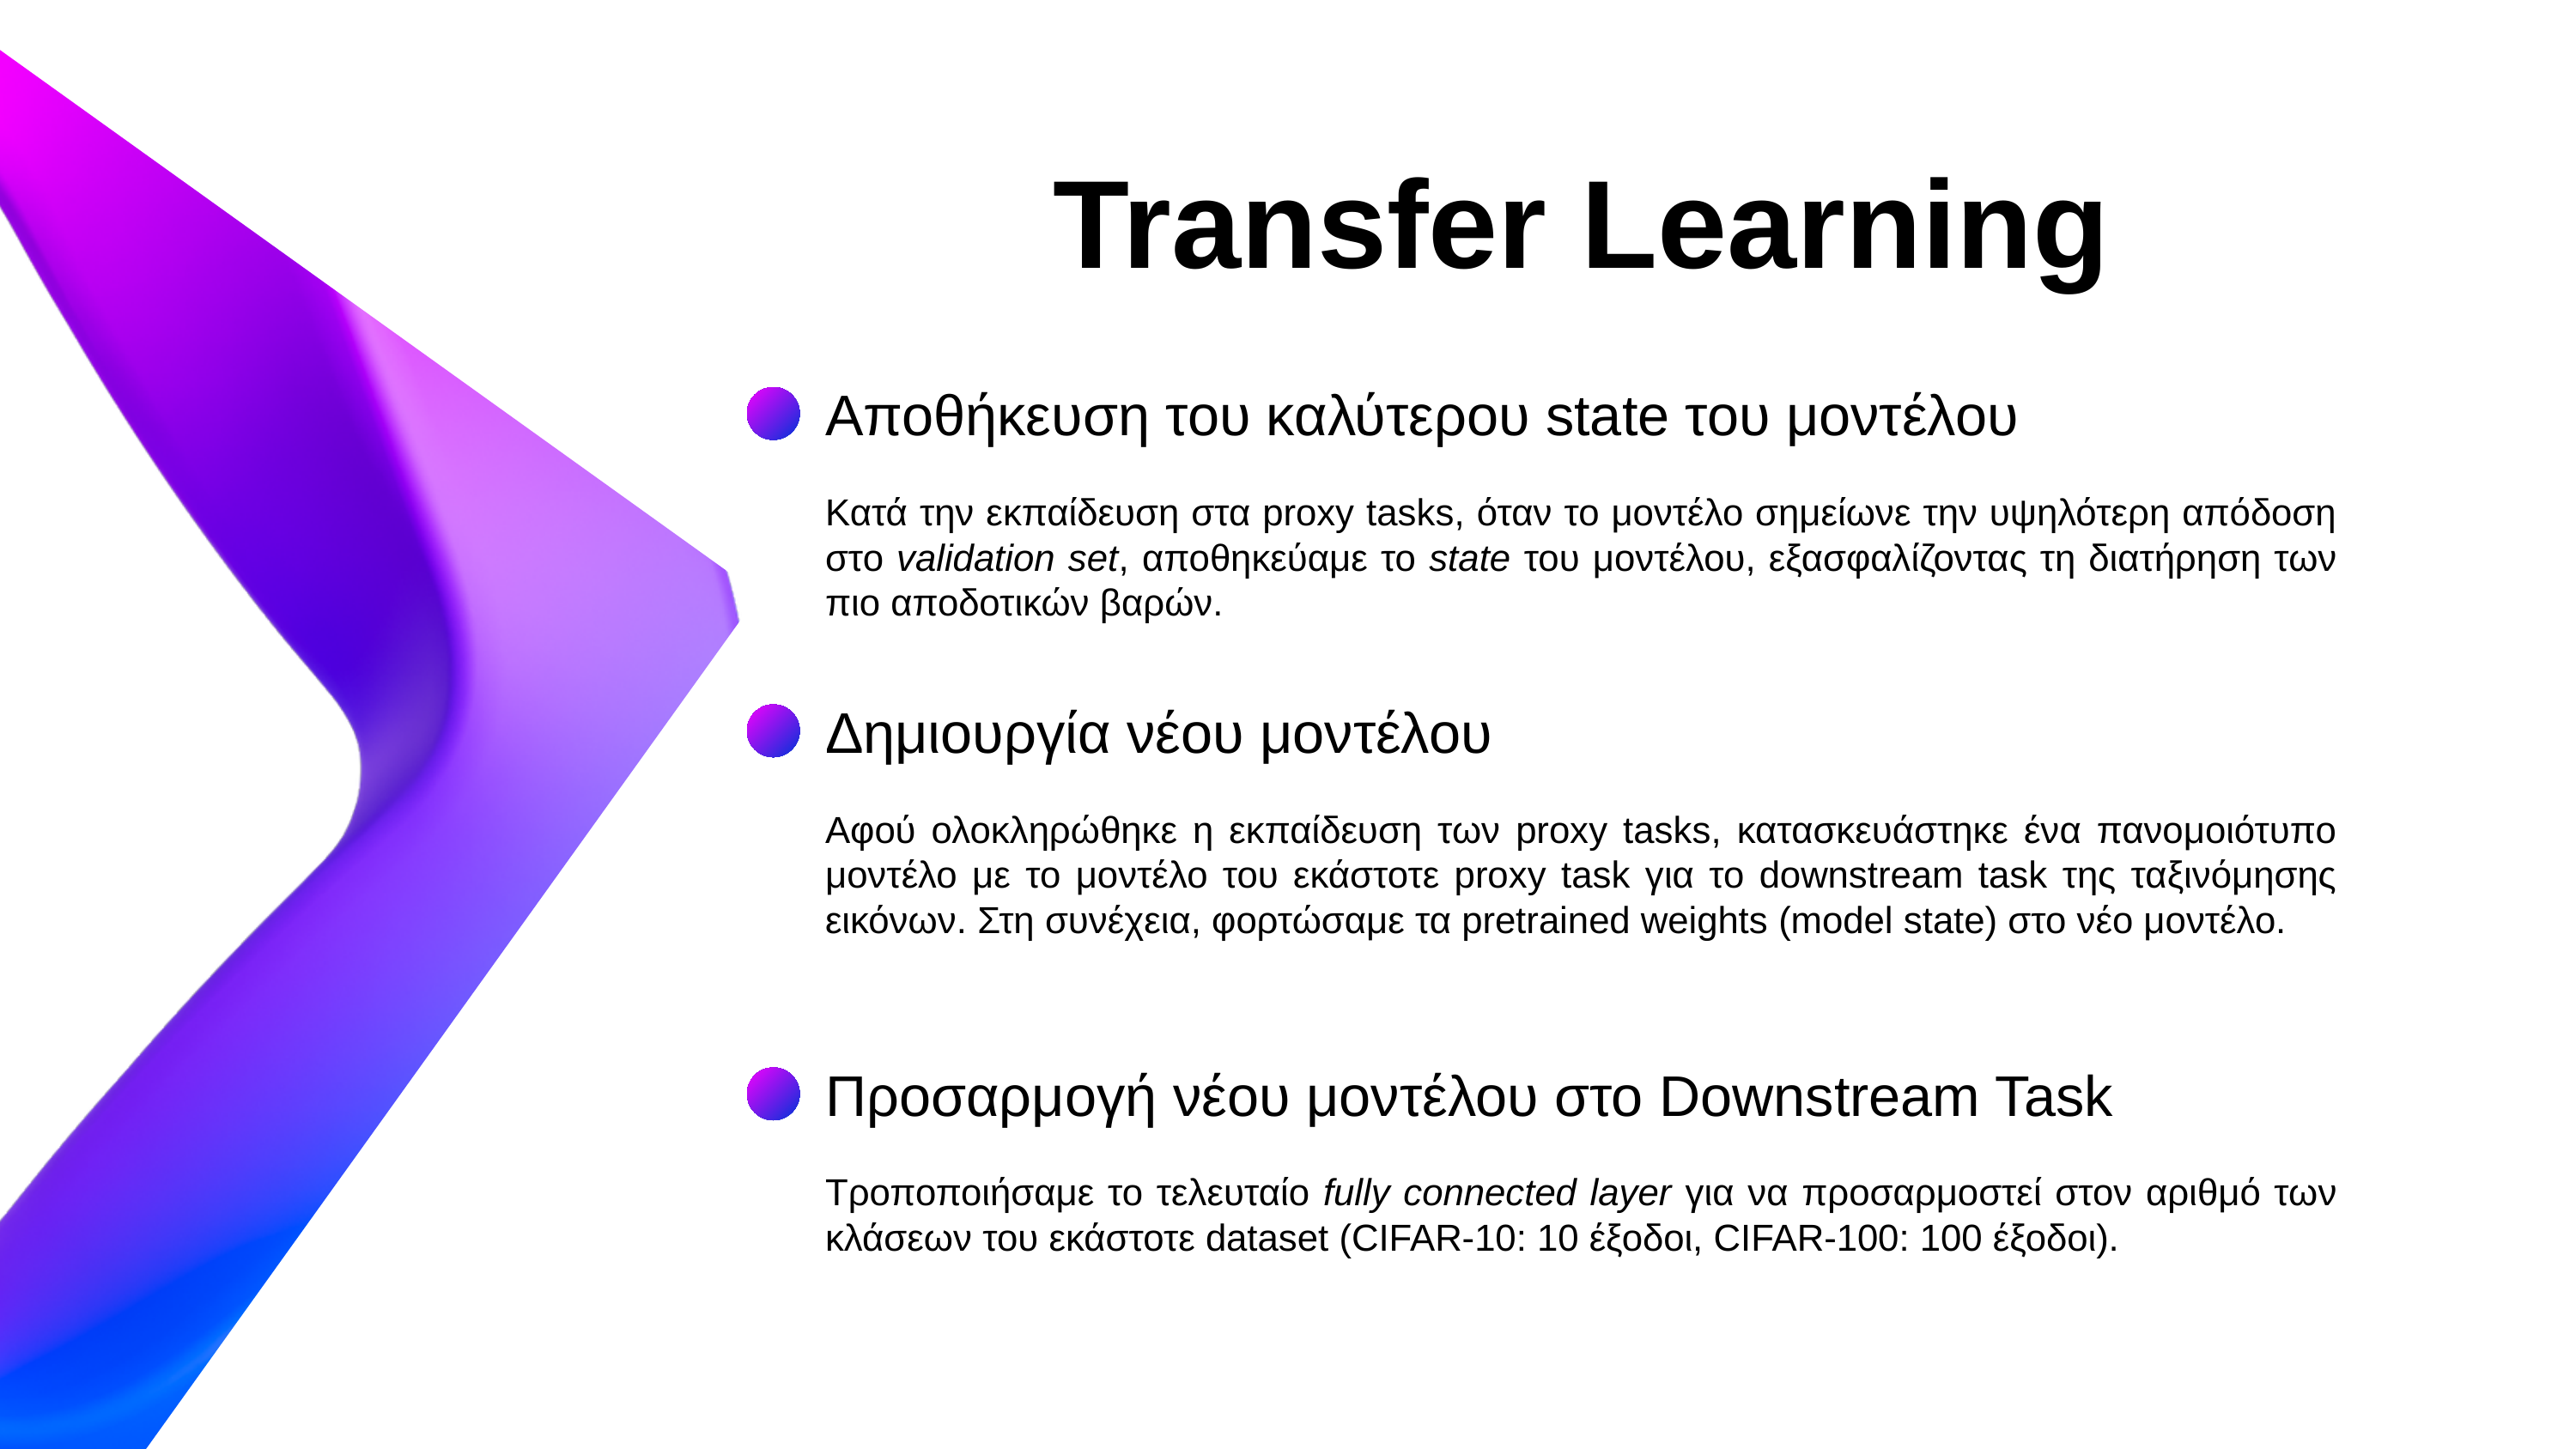

Transfer Learning
Αποθήκευση του καλύτερου state του μοντέλου

Κατά την εκπαίδευση στα proxy tasks, όταν το μοντέλο σημείωνε την υψηλότερη απόδοση στο validation set, αποθηκεύαμε το state του μοντέλου, εξασφαλίζοντας τη διατήρηση των πιο αποδοτικών βαρών.
Δημιουργία νέου μοντέλου

Αφού ολοκληρώθηκε η εκπαίδευση των proxy tasks, κατασκευάστηκε ένα πανομοιότυπο μοντέλο με το μοντέλο του εκάστοτε proxy task για το downstream task της ταξινόμησης εικόνων. Στη συνέχεια, φορτώσαμε τα pretrained weights (model state) στο νέο μοντέλο.
Προσαρμογή νέου μοντέλου στο Downstream Task

Τροποποιήσαμε το τελευταίο fully connected layer για να προσαρμοστεί στον αριθμό των κλάσεων του εκάστοτε dataset (CIFAR-10: 10 έξοδοι, CIFAR-100: 100 έξοδοι).